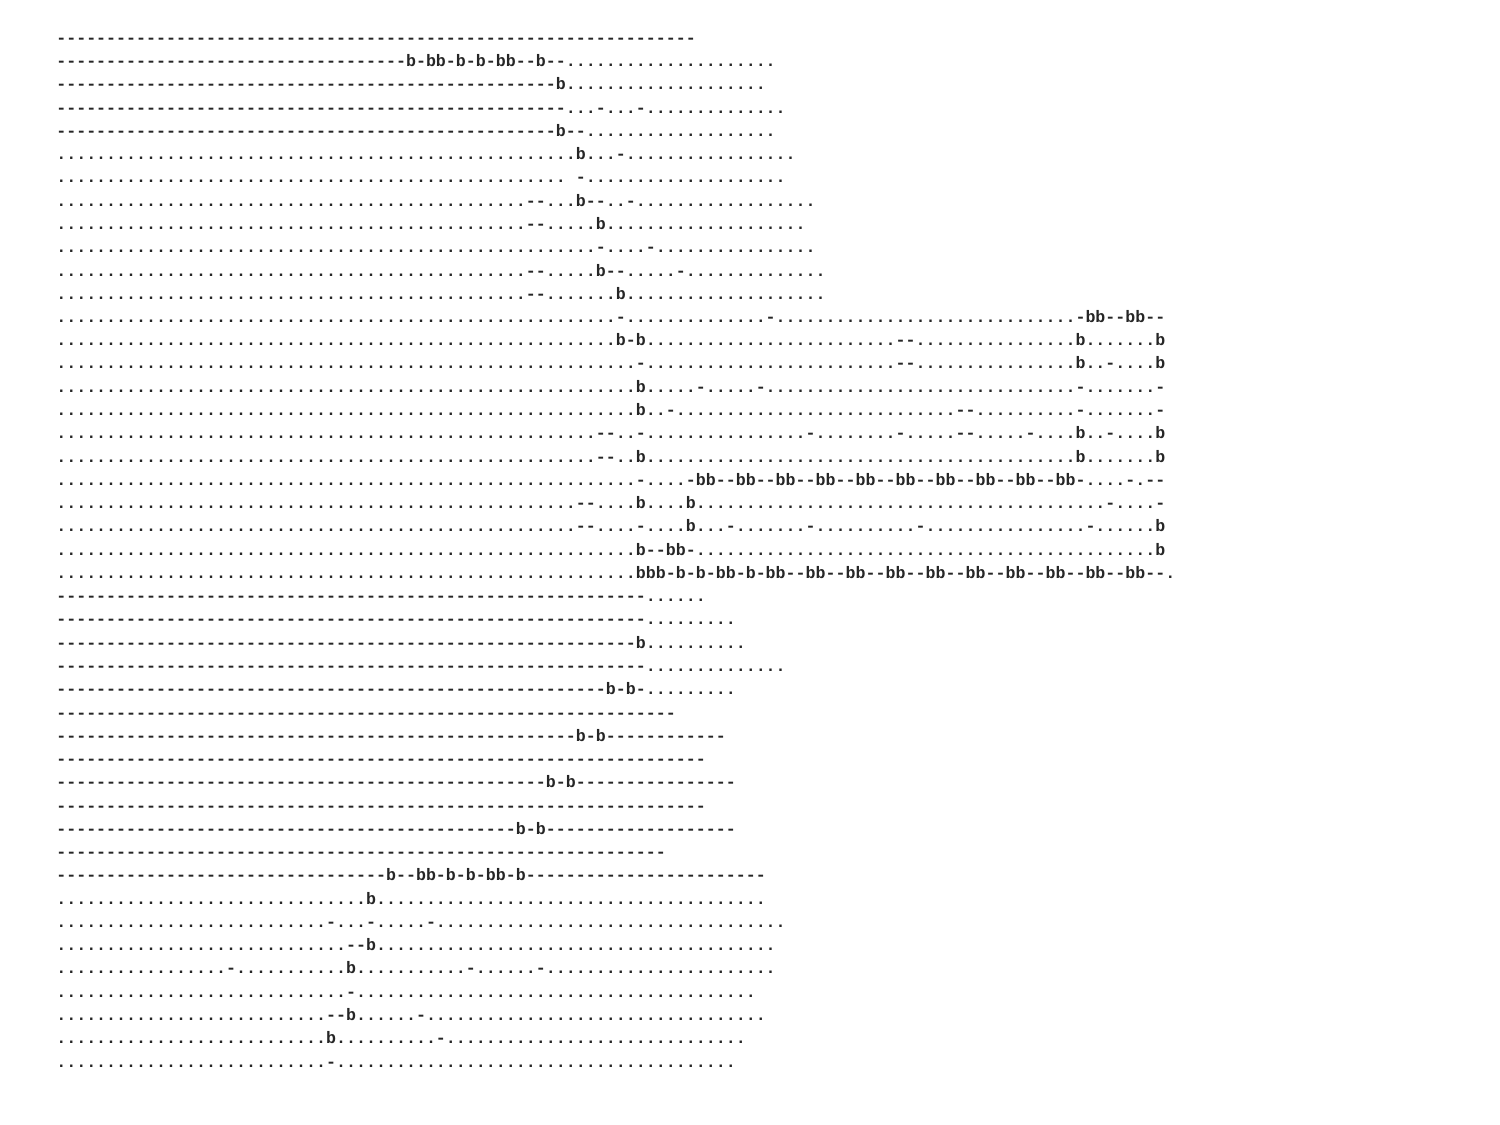

----------------------------------------------------------------
-----------------------------------b-bb-b-b-bb--b--.....................
--------------------------------------------------b....................
---------------------------------------------------...-...-..............
--------------------------------------------------b--...................
....................................................b...-.................
................................................... -....................
...............................................--...b--..-..................
...............................................--.....b....................
......................................................-....-................
...............................................--.....b--.....-..............
...............................................--.......b....................
........................................................-..............-..............................-bb--bb--
........................................................b-b.........................--................b.......b
..........................................................-.........................--................b..-....b
..........................................................b.....-.....-...............................-.......-
..........................................................b..-............................--..........-.......-
......................................................--..-................-........-.....--.....-....b..-....b
......................................................--..b...........................................b.......b
..........................................................-....-bb--bb--bb--bb--bb--bb--bb--bb--bb--bb-....-.--
....................................................--....b....b.........................................-....-
....................................................--....-....b...-.......-..........-................-......b
..........................................................b--bb-..............................................b
..........................................................bbb-b-b-bb-b-bb--bb--bb--bb--bb--bb--bb--bb--bb--bb--.
-----------------------------------------------------------......
-----------------------------------------------------------.........
----------------------------------------------------------b..........
-----------------------------------------------------------..............
-------------------------------------------------------b-b-.........
--------------------------------------------------------------
----------------------------------------------------b-b------------
-----------------------------------------------------------------
-------------------------------------------------b-b----------------
-----------------------------------------------------------------
----------------------------------------------b-b-------------------
-------------------------------------------------------------
---------------------------------b--bb-b-b-bb-b------------------------
...............................b.......................................
...........................-...-.....-...................................
.............................--b........................................
.................-...........b...........-......-.......................
.............................-........................................
...........................--b......-..................................
...........................b..........-..............................
...........................-........................................